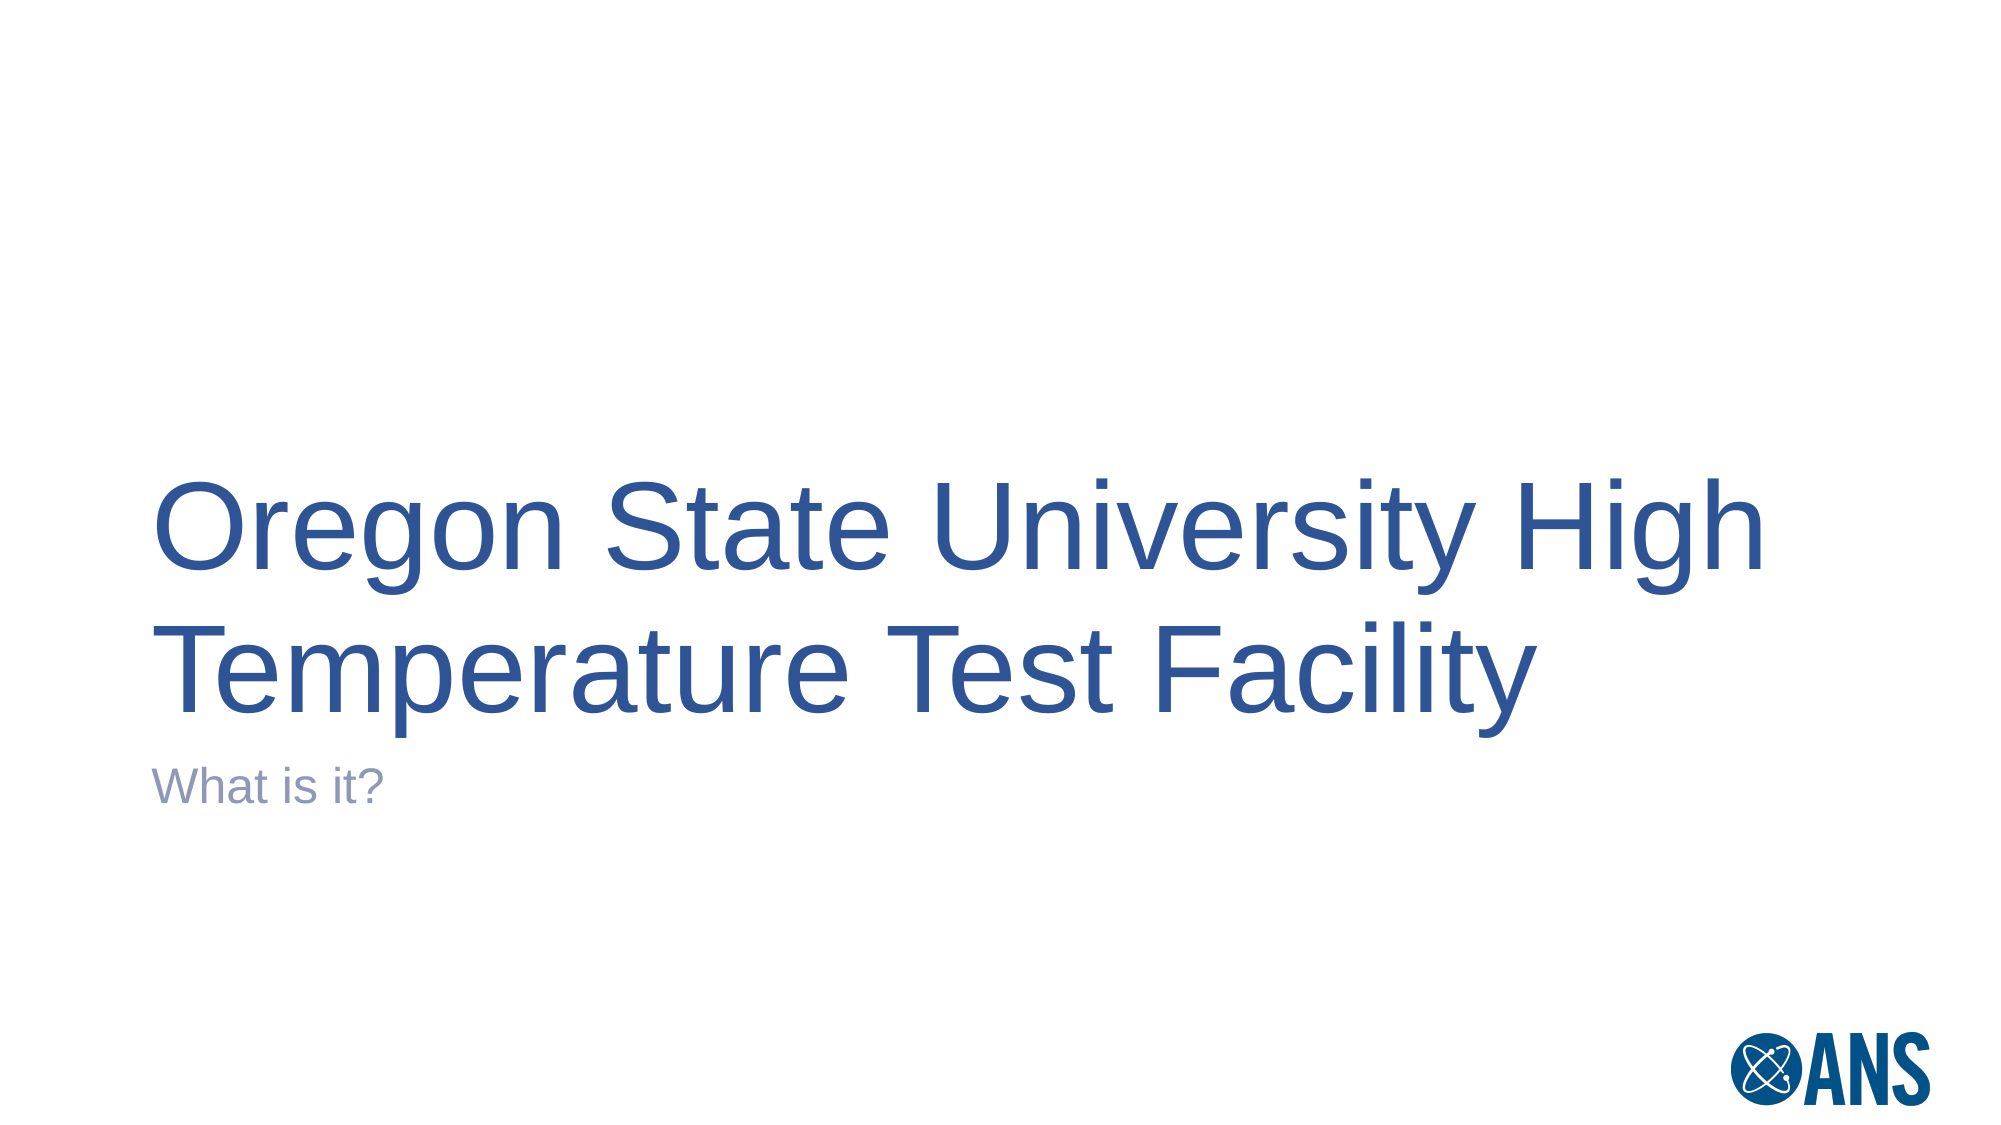

# Oregon State University High Temperature Test Facility
What is it?